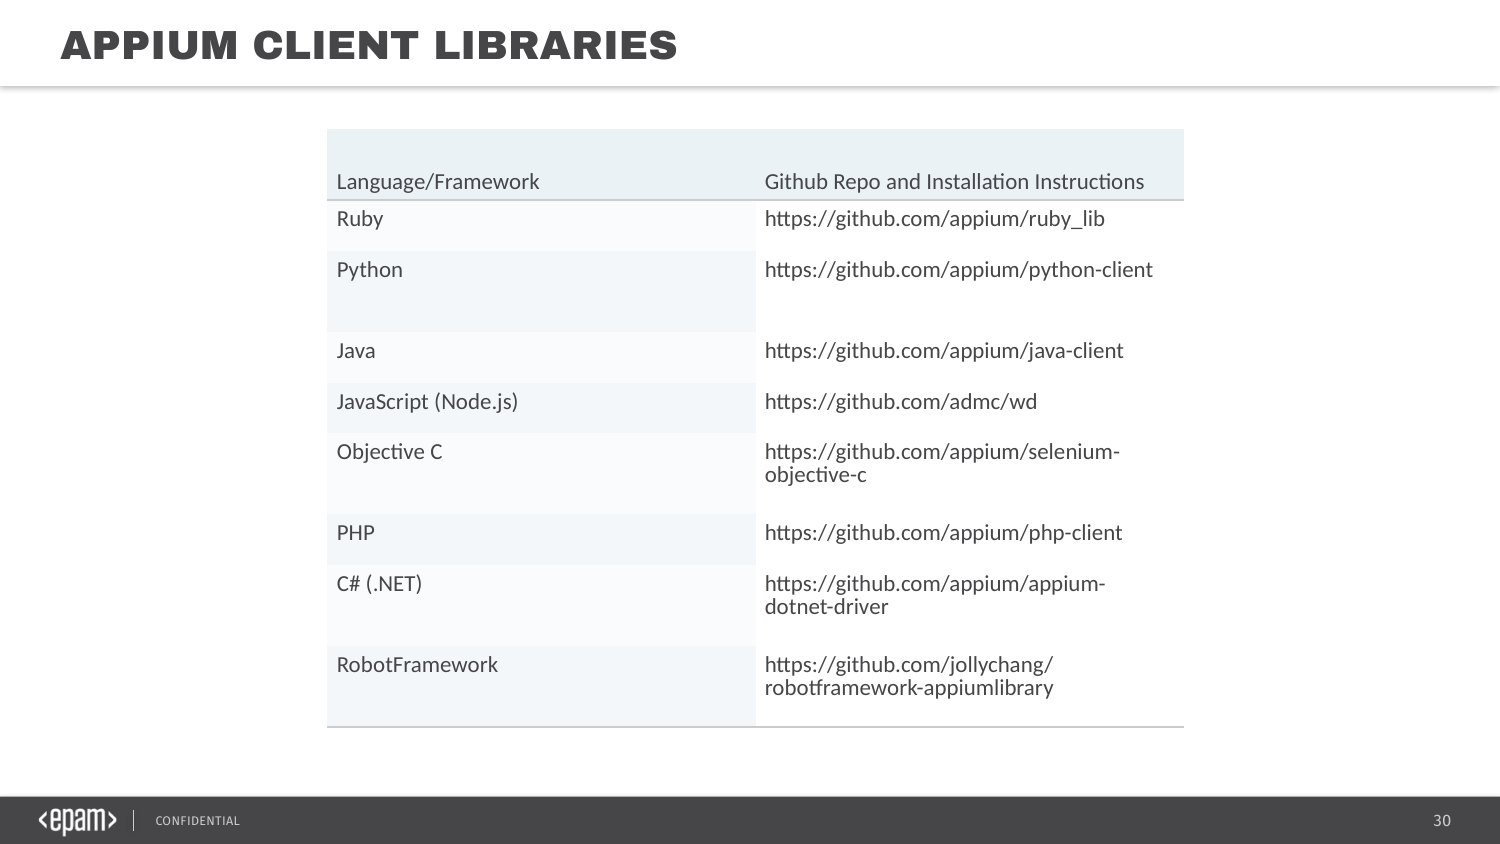

APPIUM CLIENT LIBRARIES
| Language/Framework | Github Repo and Installation Instructions |
| --- | --- |
| Ruby | https://github.com/appium/ruby\_lib |
| Python | https://github.com/appium/python-client |
| Java | https://github.com/appium/java-client |
| JavaScript (Node.js) | https://github.com/admc/wd |
| Objective C | https://github.com/appium/selenium-objective-c |
| PHP | https://github.com/appium/php-client |
| C# (.NET) | https://github.com/appium/appium-dotnet-driver |
| RobotFramework | https://github.com/jollychang/robotframework-appiumlibrary |